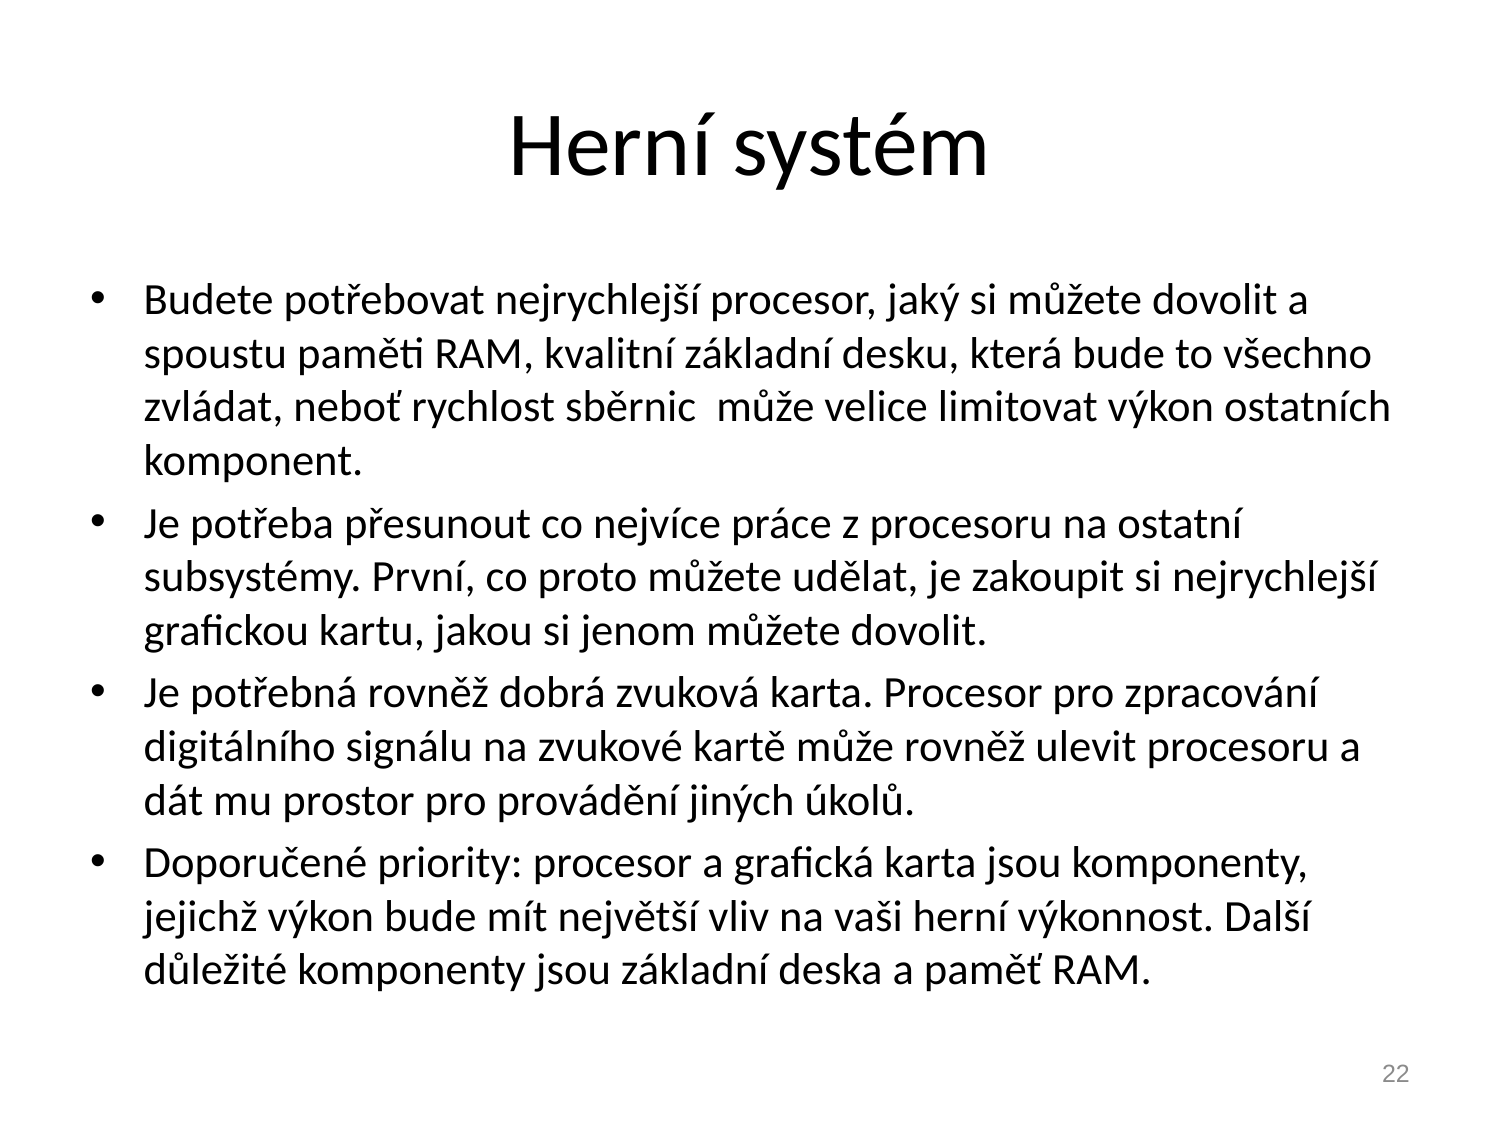

# Herní systém
Budete potřebovat nejrychlejší procesor, jaký si můžete dovolit a spoustu paměti RAM, kvalitní základní desku, která bude to všechno zvládat, neboť rychlost sběrnic  může velice limitovat výkon ostatních komponent.
Je potřeba přesunout co nejvíce práce z procesoru na ostatní subsystémy. První, co proto můžete udělat, je zakoupit si nejrychlejší grafickou kartu, jakou si jenom můžete dovolit.
Je potřebná rovněž dobrá zvuková karta. Procesor pro zpracování digitálního signálu na zvukové kartě může rovněž ulevit procesoru a dát mu prostor pro provádění jiných úkolů.
Doporučené priority: procesor a grafická karta jsou komponenty, jejichž výkon bude mít největší vliv na vaši herní výkonnost. Další důležité komponenty jsou základní deska a paměť RAM.
22